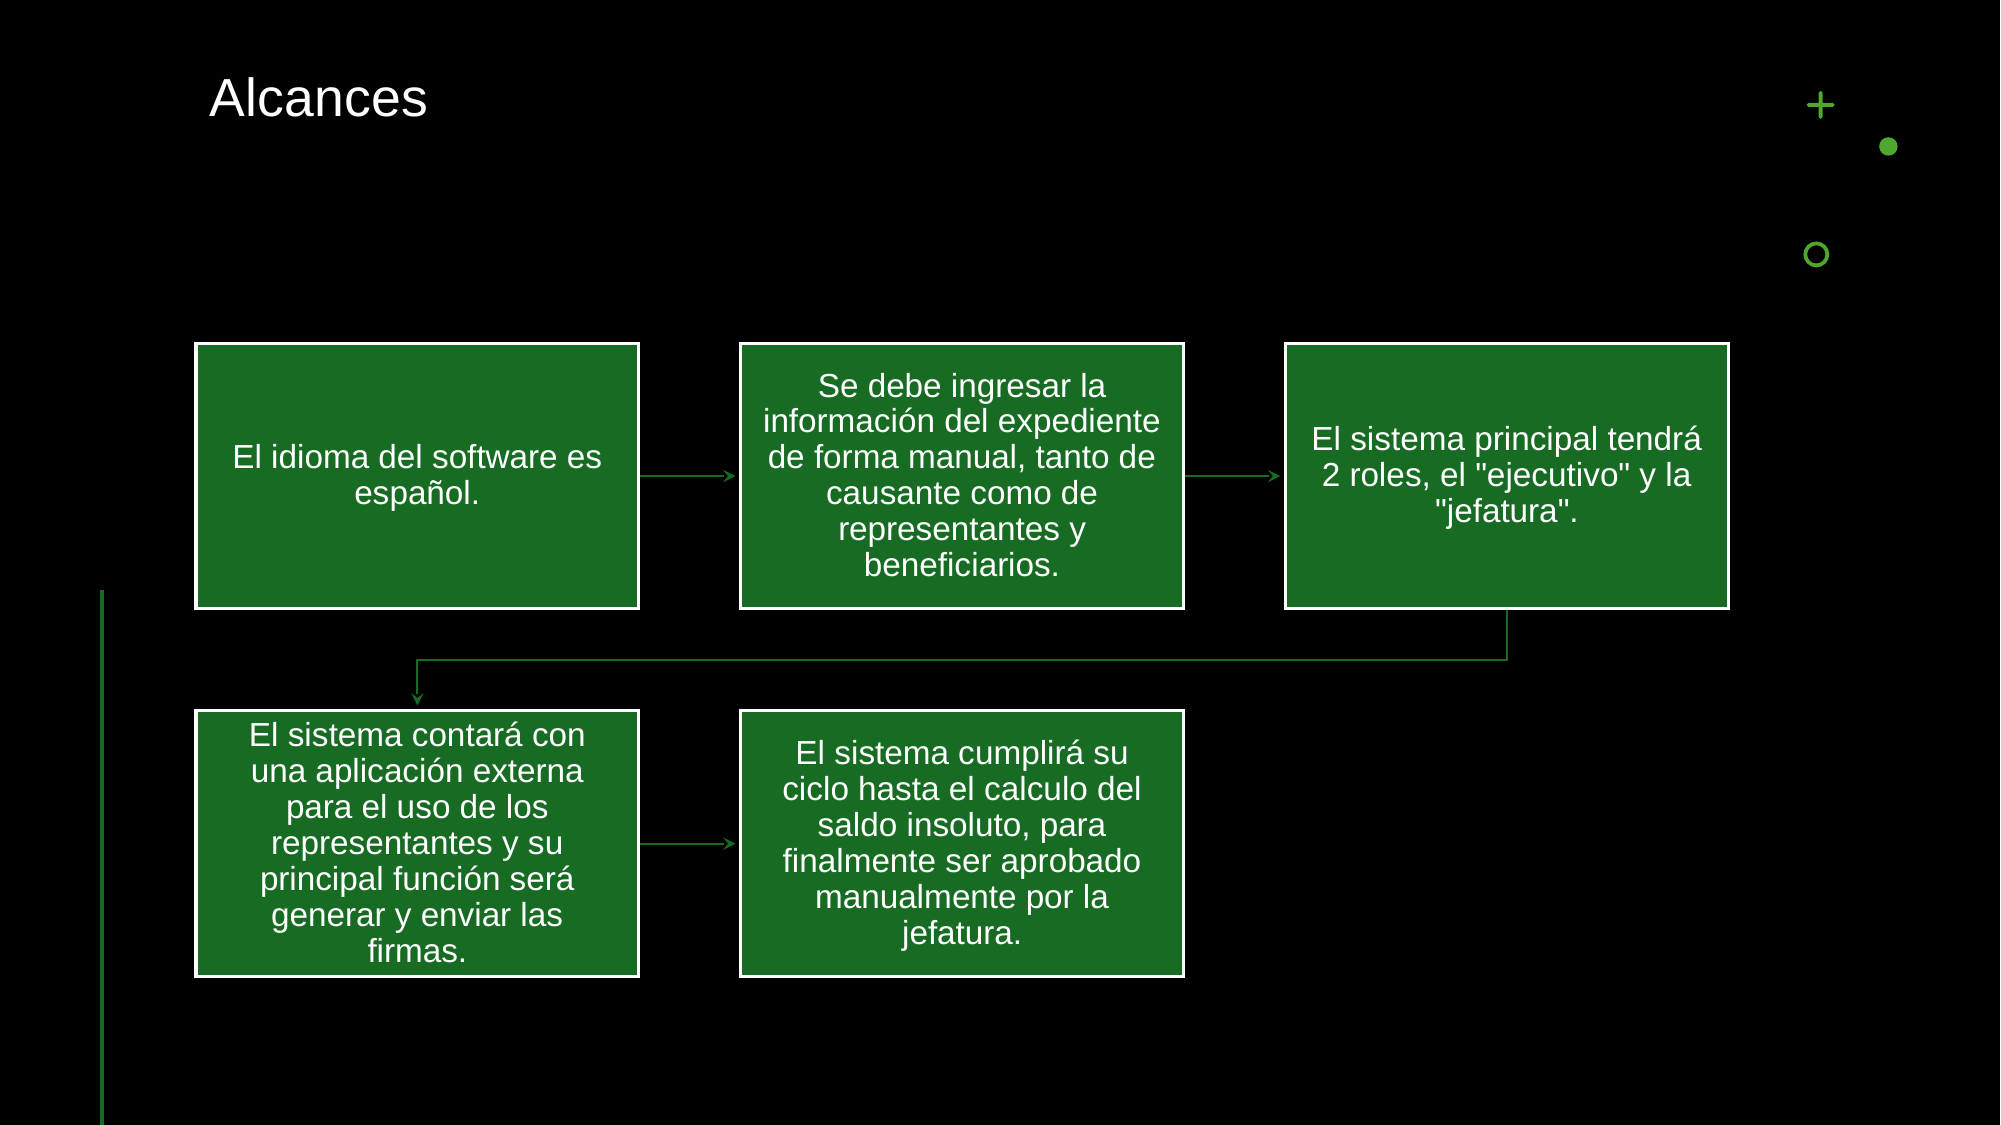

# Alcances

El idioma del software es español.

Se debe ingresar la información del expediente de forma manual, tanto de causante como de representantes y beneficiarios.

El sistema principal tendrá 2 roles, el "ejecutivo" y la "jefatura".

El sistema contará con una aplicación externa para el uso de los representantes y su principal función será generar y enviar las firmas.

El sistema cumplirá su ciclo hasta el calculo del saldo insoluto, para finalmente ser aprobado manualmente por la jefatura.